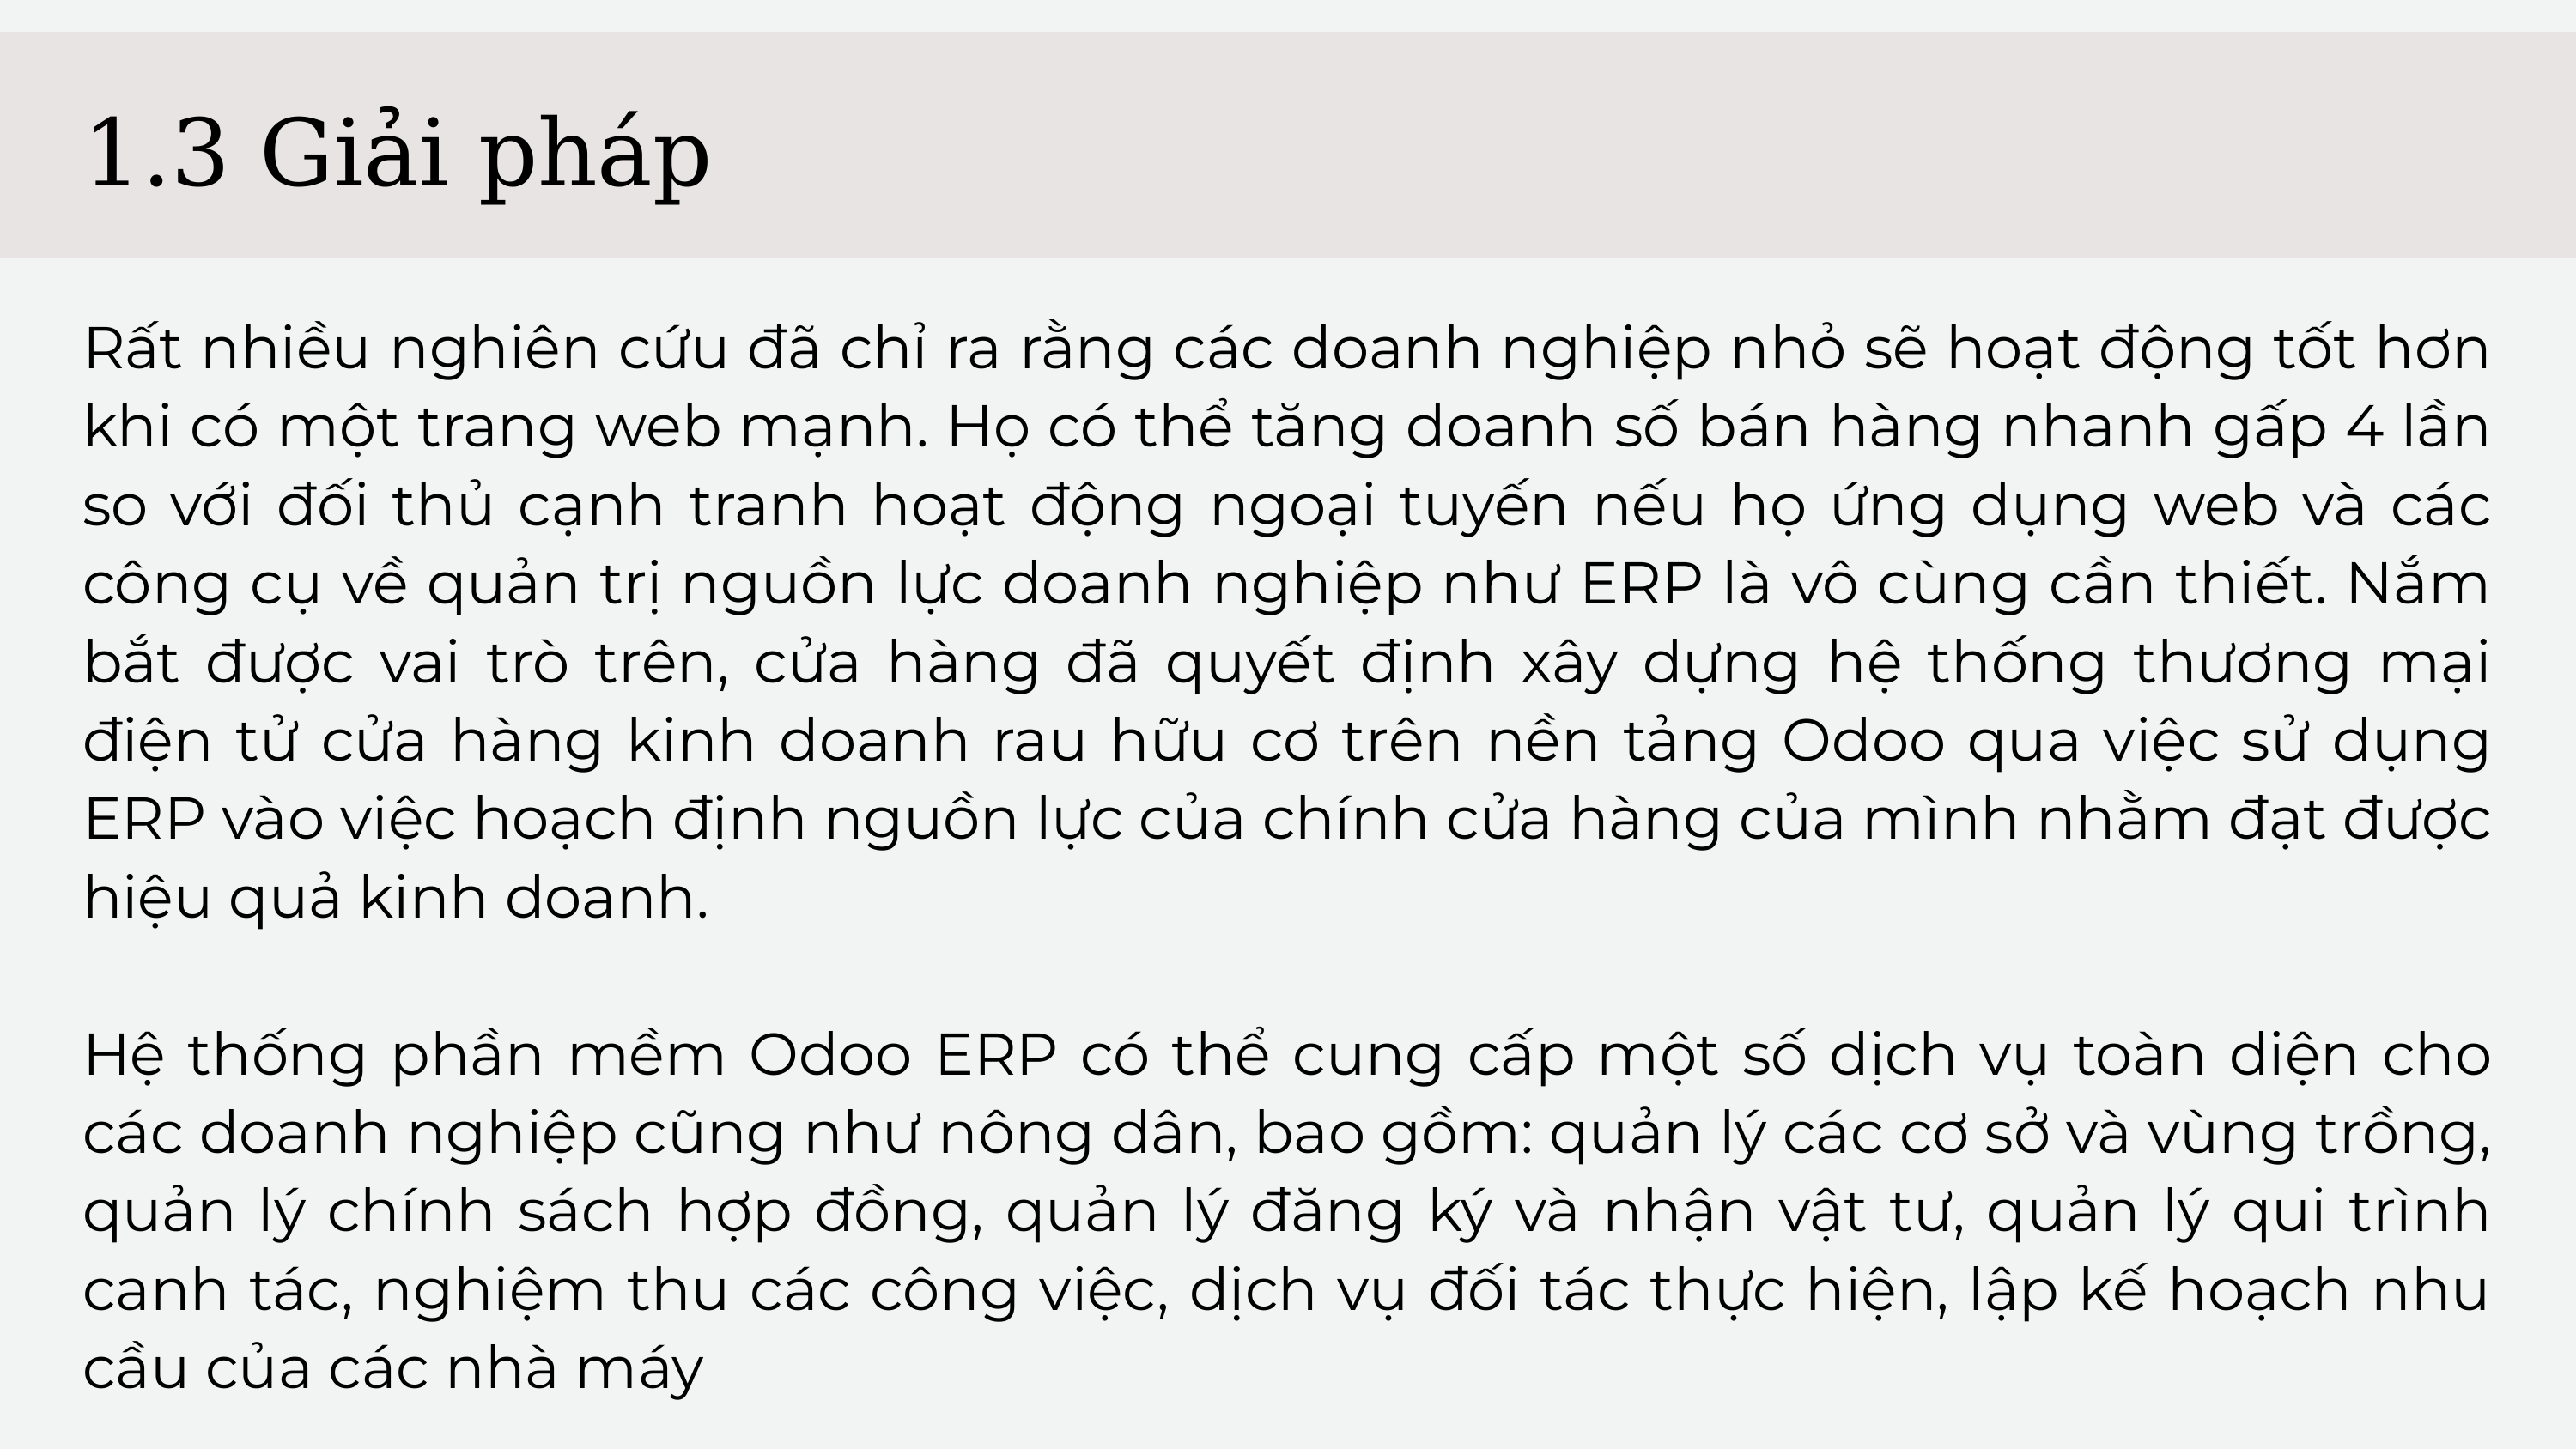

1.3 Giải pháp
Rất nhiều nghiên cứu đã chỉ ra rằng các doanh nghiệp nhỏ sẽ hoạt động tốt hơn khi có một trang web mạnh. Họ có thể tăng doanh số bán hàng nhanh gấp 4 lần so với đối thủ cạnh tranh hoạt động ngoại tuyến nếu họ ứng dụng web và các công cụ về quản trị nguồn lực doanh nghiệp như ERP là vô cùng cần thiết. Nắm bắt được vai trò trên, cửa hàng đã quyết định xây dựng hệ thống thương mại điện tử cửa hàng kinh doanh rau hữu cơ trên nền tảng Odoo qua việc sử dụng ERP vào việc hoạch định nguồn lực của chính cửa hàng của mình nhằm đạt được hiệu quả kinh doanh.

Hệ thống phần mềm Odoo ERP có thể cung cấp một số dịch vụ toàn diện cho các doanh nghiệp cũng như nông dân, bao gồm: quản lý các cơ sở và vùng trồng, quản lý chính sách hợp đồng, quản lý đăng ký và nhận vật tư, quản lý qui trình canh tác, nghiệm thu các công việc, dịch vụ đối tác thực hiện, lập kế hoạch nhu cầu của các nhà máy